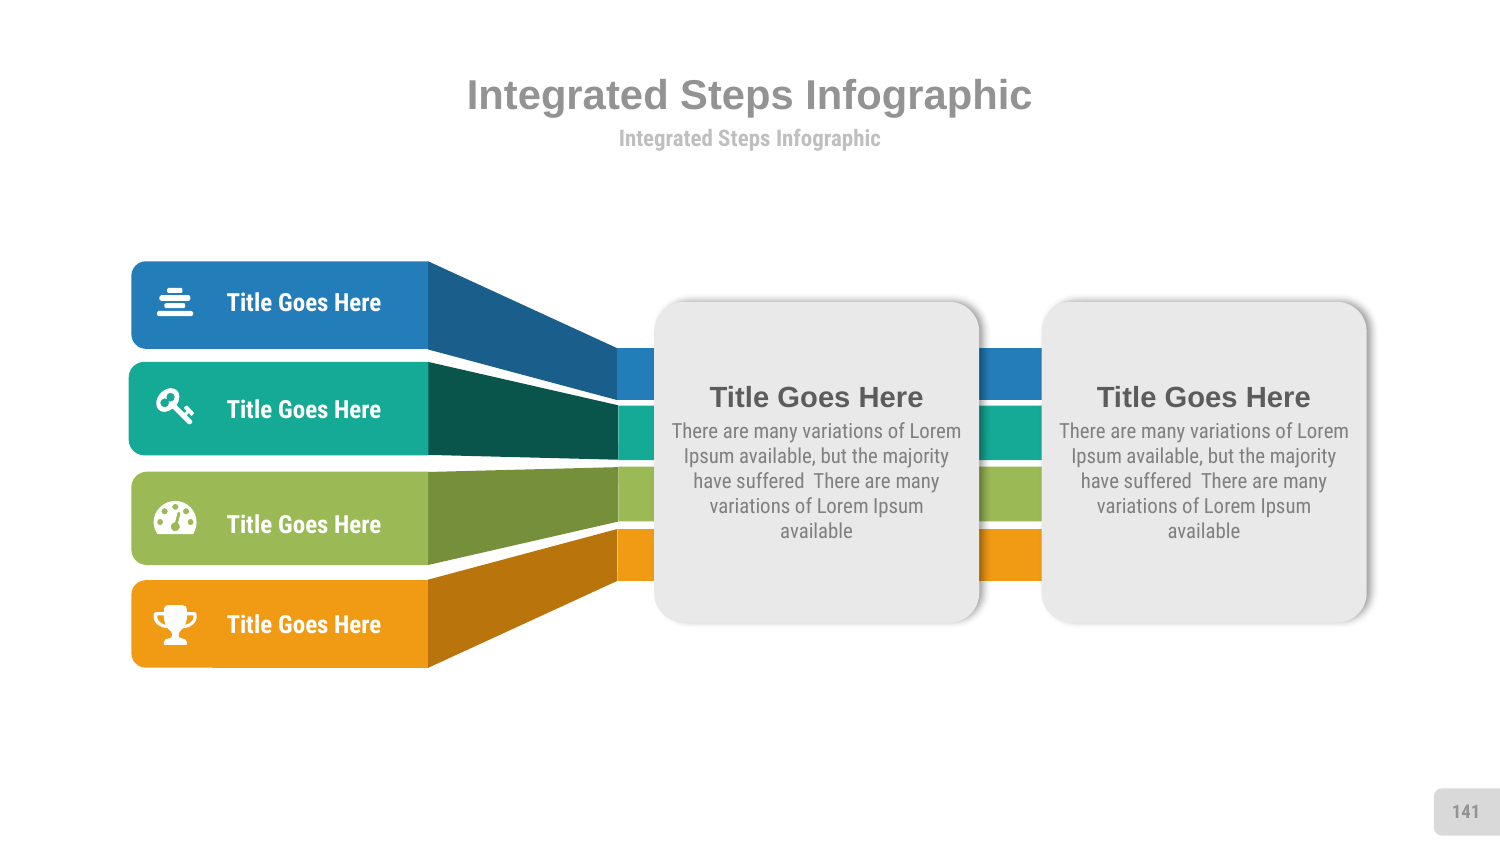

# Integrated Steps Infographic
Integrated Steps Infographic

Title Goes Here

Title Goes Here
There are many variations of Lorem Ipsum available, but the majority have suffered  There are many variations of Lorem Ipsum
available

Title Goes Here
There are many variations of Lorem Ipsum available, but the majority have suffered  There are many variations of Lorem Ipsum
available

Title Goes Here

Title Goes Here

Title Goes Here

141